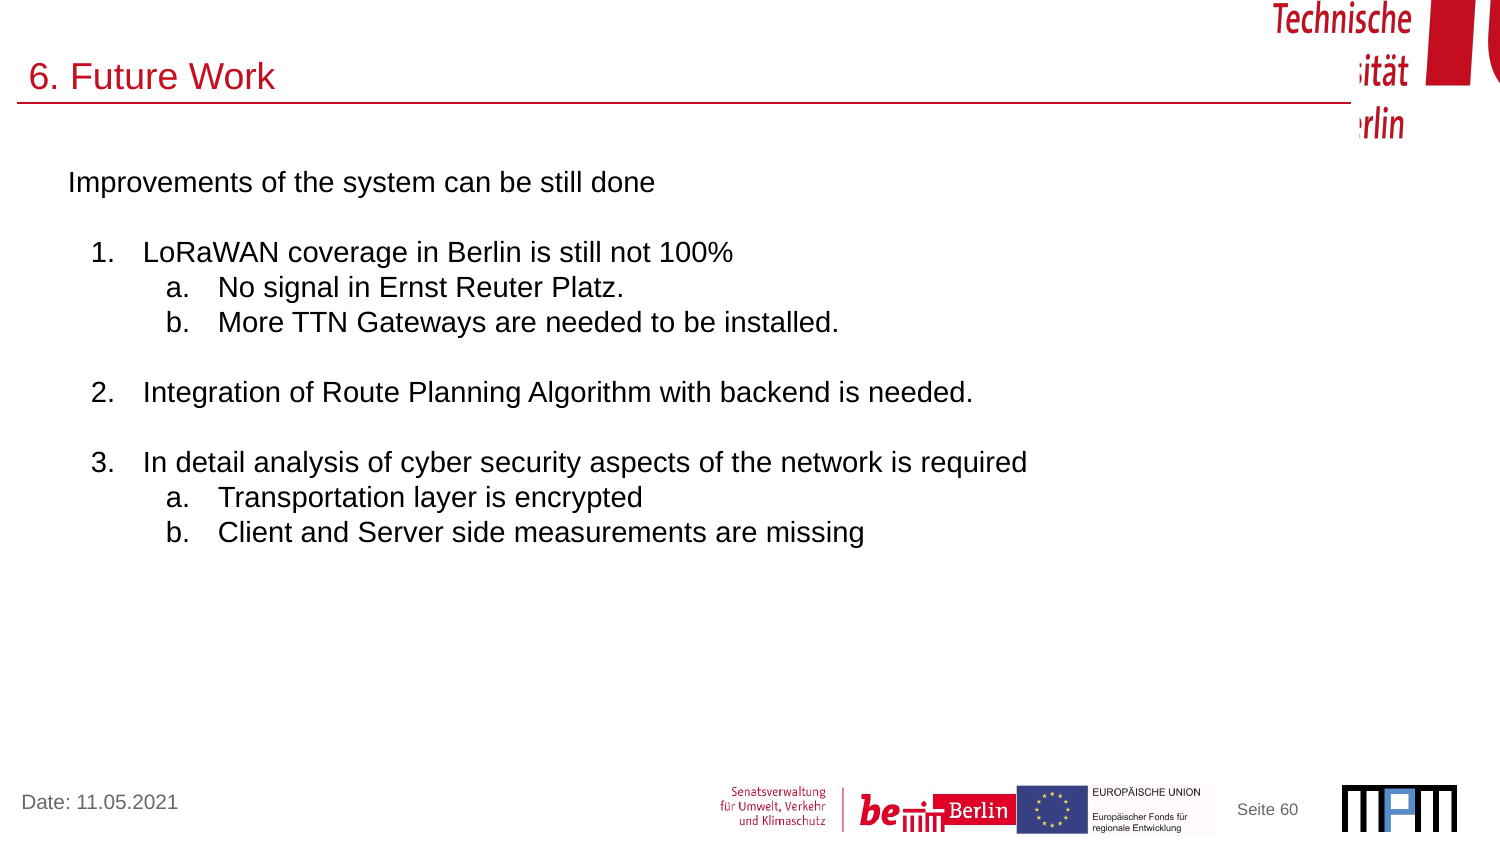

# 6. Future Work
Improvements of the system can be still done

LoRaWAN coverage in Berlin is still not 100%
No signal in Ernst Reuter Platz.
More TTN Gateways are needed to be installed.

Integration of Route Planning Algorithm with backend is needed.

In detail analysis of cyber security aspects of the network is required
Transportation layer is encrypted
Client and Server side measurements are missing

Seite 60